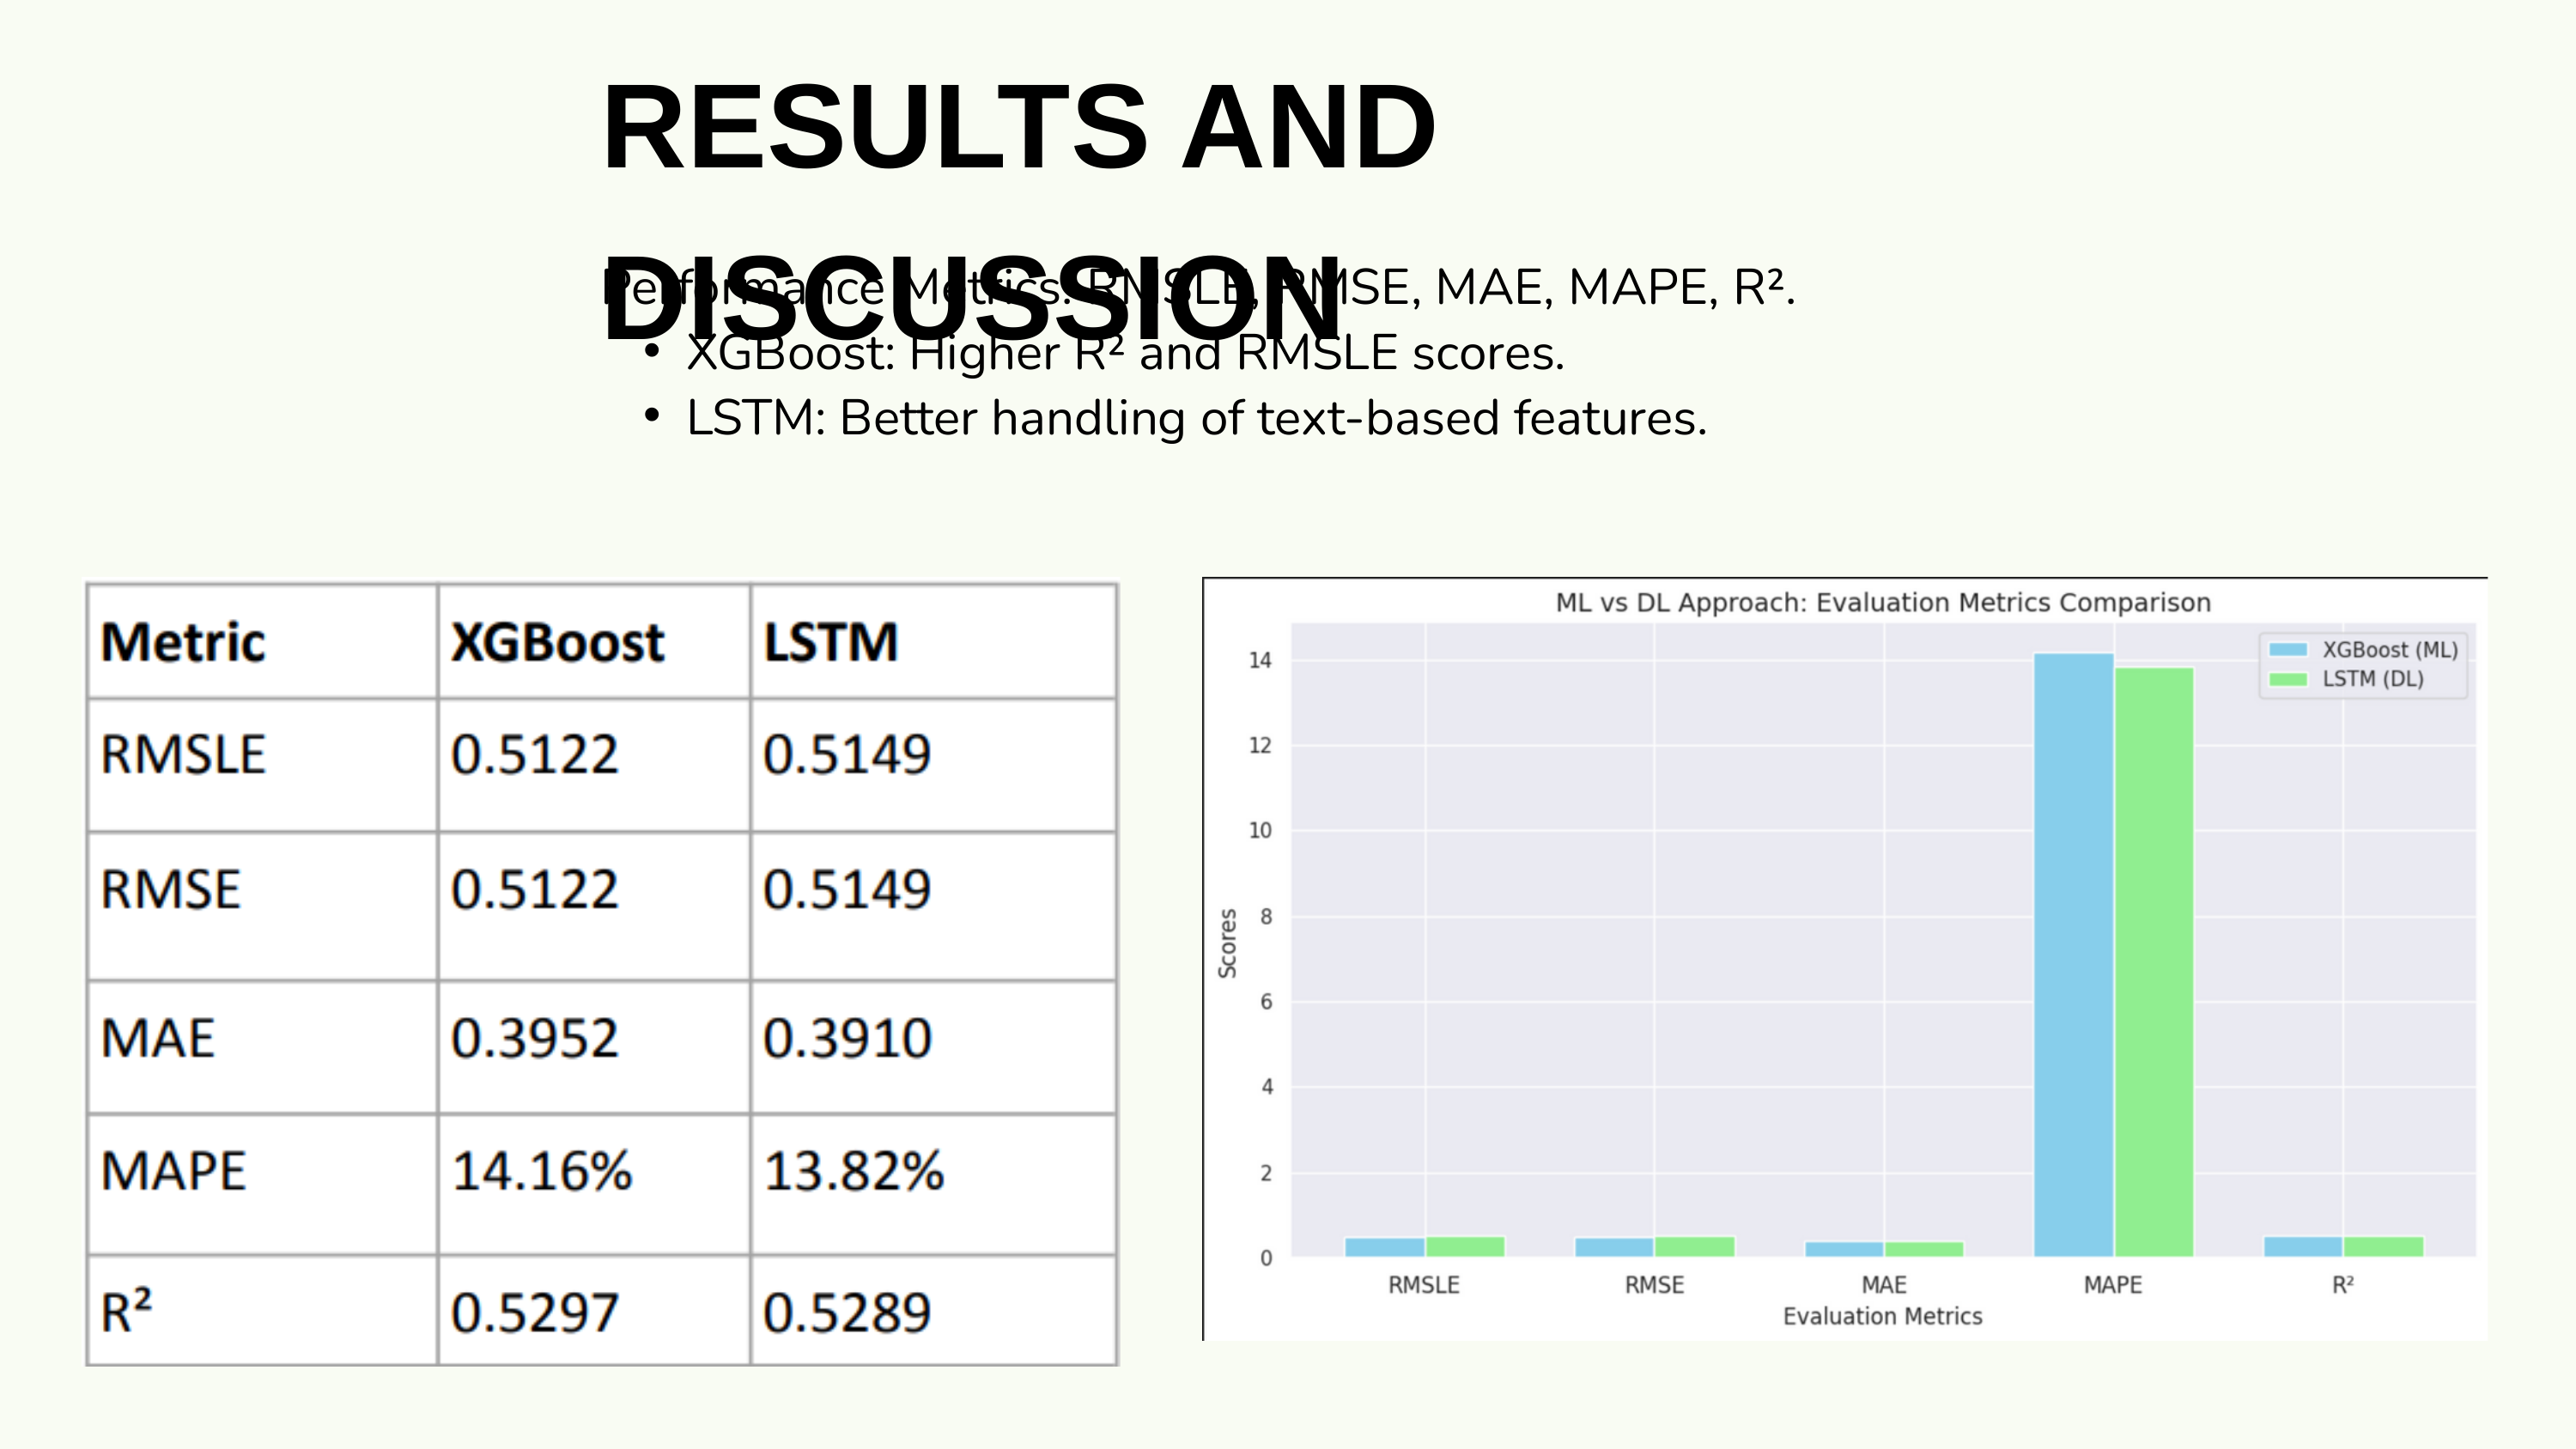

RESULTS AND DISCUSSION
Performance Metrics: RMSLE, RMSE, MAE, MAPE, R².
XGBoost: Higher R² and RMSLE scores.
LSTM: Better handling of text-based features.